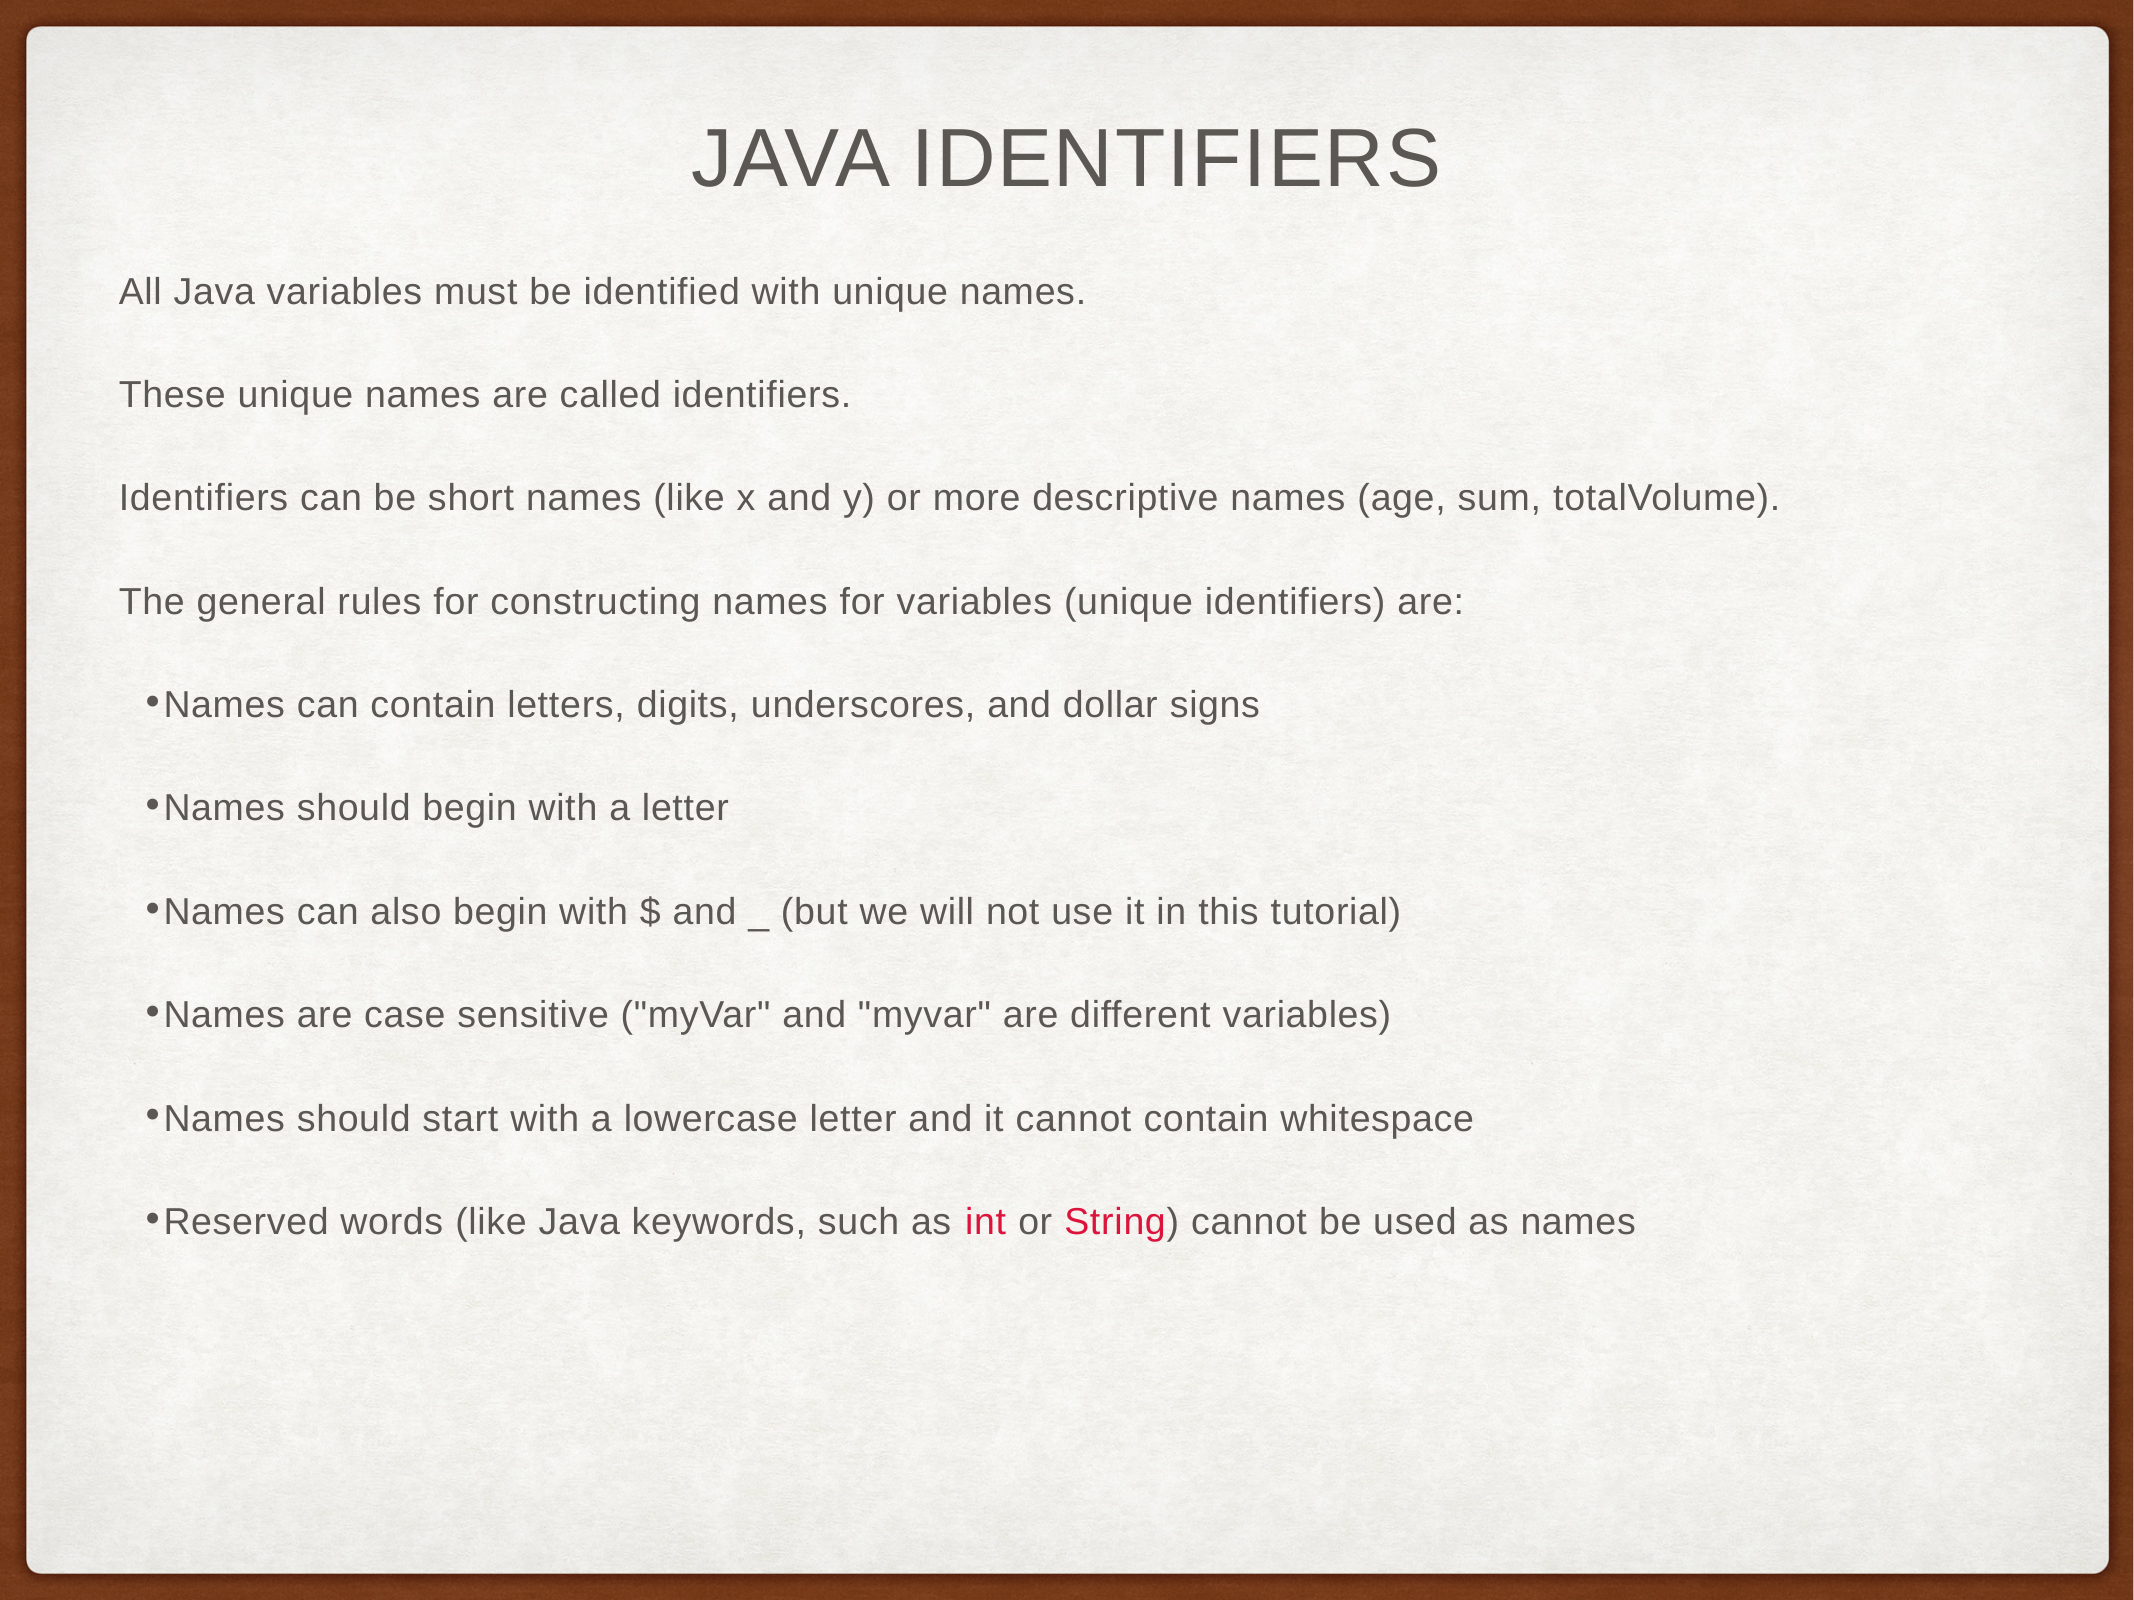

# Java Identifiers
All Java variables must be identified with unique names.
These unique names are called identifiers.
Identifiers can be short names (like x and y) or more descriptive names (age, sum, totalVolume).
The general rules for constructing names for variables (unique identifiers) are:
Names can contain letters, digits, underscores, and dollar signs
Names should begin with a letter
Names can also begin with $ and _ (but we will not use it in this tutorial)
Names are case sensitive ("myVar" and "myvar" are different variables)
Names should start with a lowercase letter and it cannot contain whitespace
Reserved words (like Java keywords, such as int or String) cannot be used as names